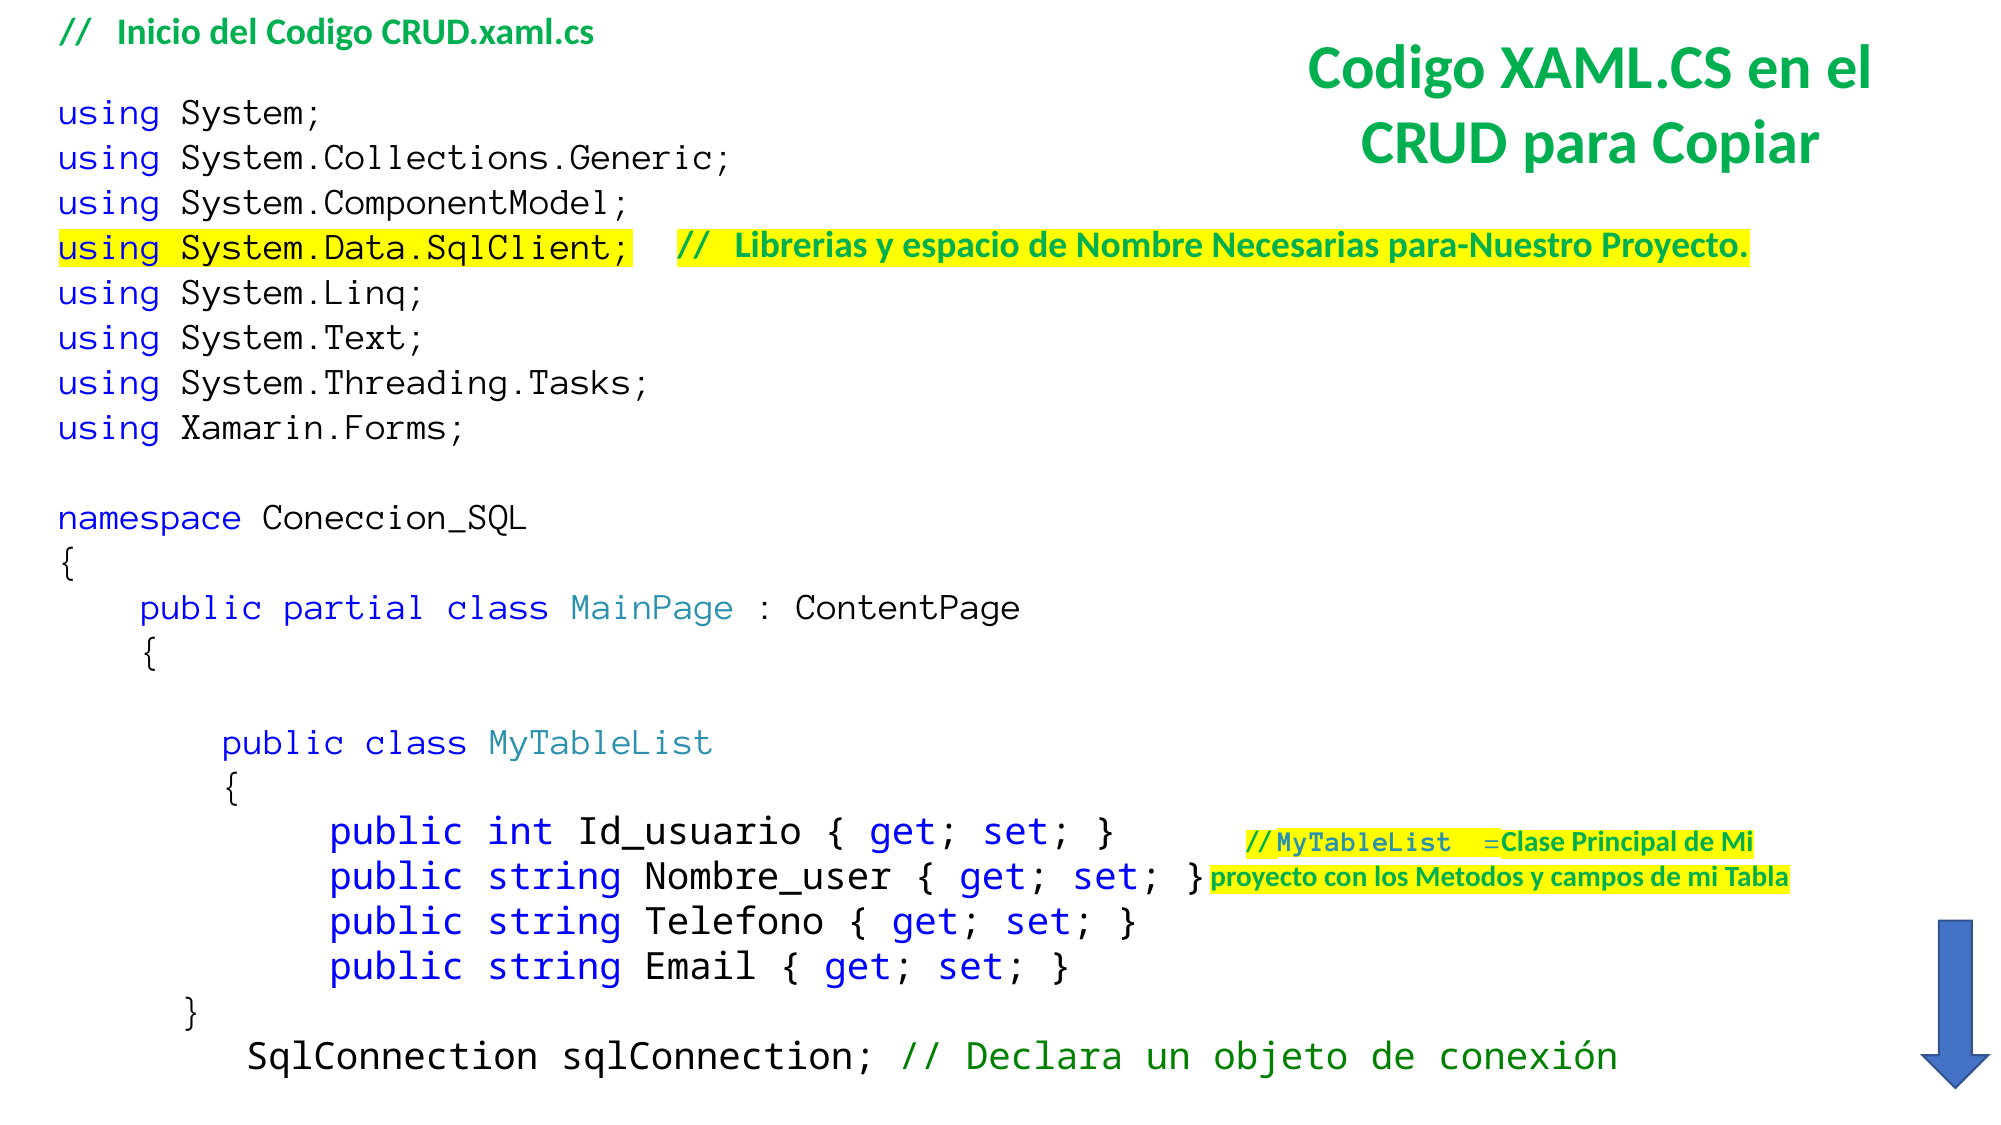

//   Inicio del Codigo CRUD.xaml.cs
Codigo XAML.CS en el CRUD para Copiar
using System;
using System.Collections.Generic;
using System.ComponentModel;
using System.Data.SqlClient;
using System.Linq;
using System.Text;
using System.Threading.Tasks;
using Xamarin.Forms;

namespace Coneccion_SQL
{
    public partial class MainPage : ContentPage
    {

        public class MyTableList
        {
            public int Id_usuario { get; set; }
            public string Nombre_user { get; set; }
            public string Telefono { get; set; }
            public string Email { get; set; }
      }
         SqlConnection sqlConnection; // Declara un objeto de conexión
//   Librerias y espacio de Nombre Necesarias para-Nuestro Proyecto.
// MyTableList  =Clase Principal de Mi proyecto con los Metodos y campos de mi Tabla